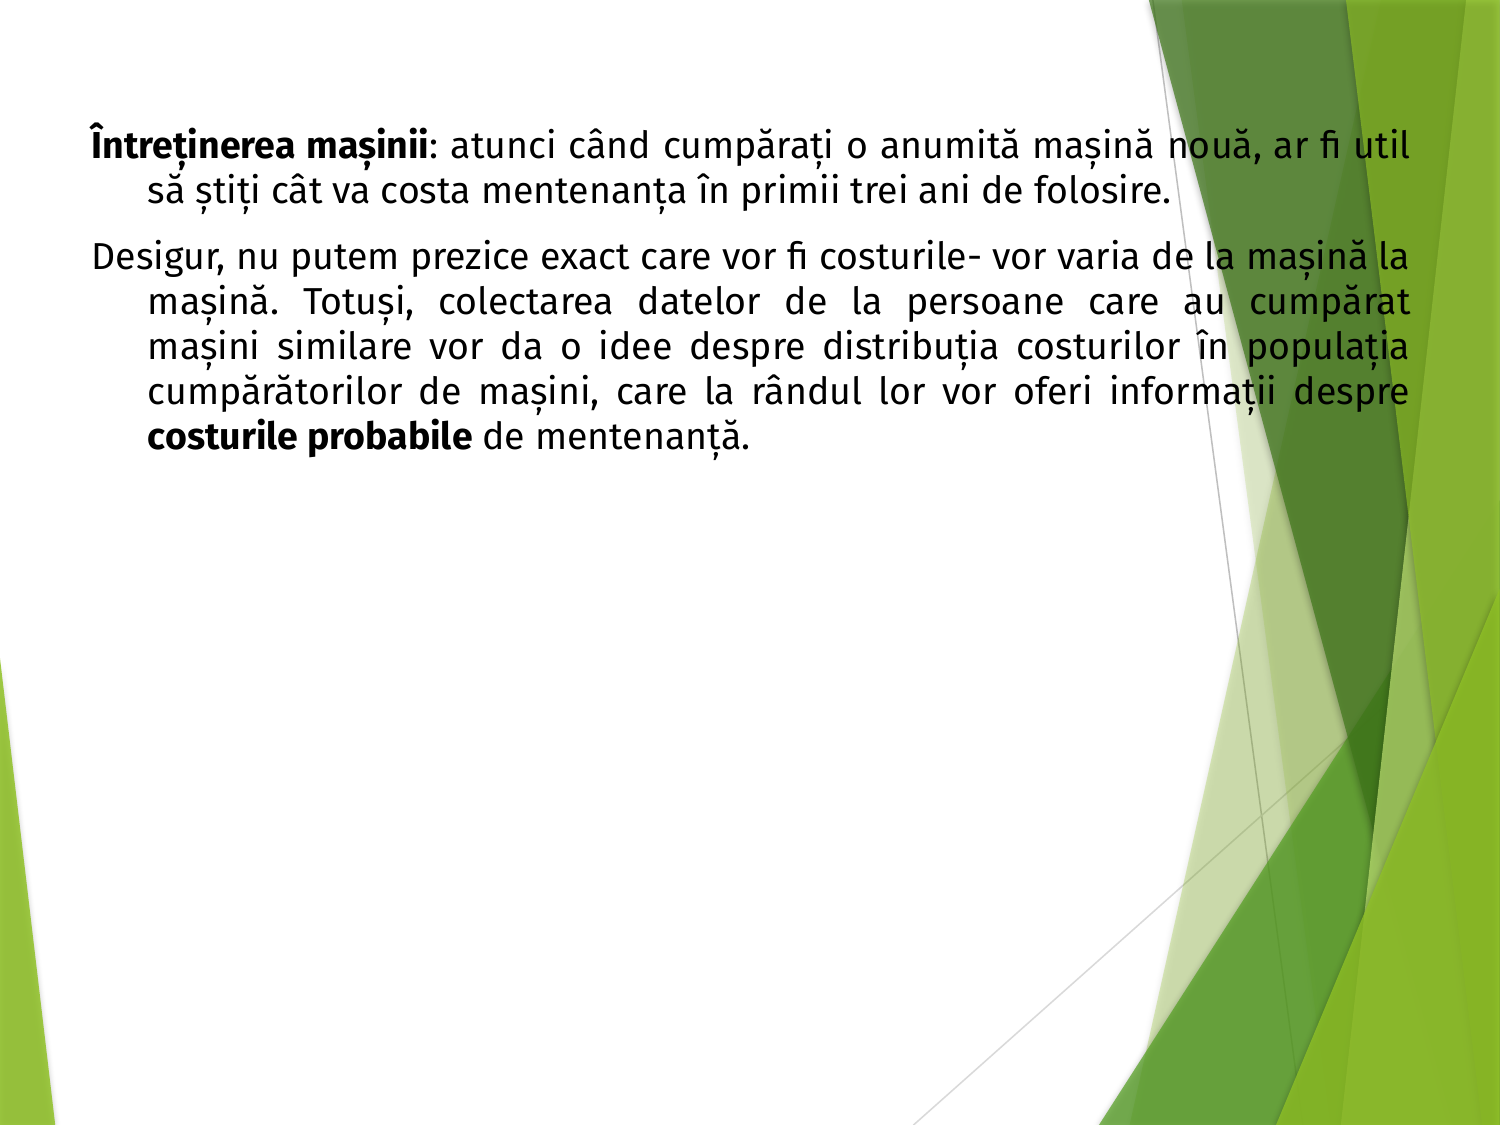

Întreținerea mașinii: atunci când cumpărați o anumită mașină nouă, ar fi util să știți cât va costa mentenanța în primii trei ani de folosire.
Desigur, nu putem prezice exact care vor fi costurile- vor varia de la mașină la mașină. Totuși, colectarea datelor de la persoane care au cumpărat mașini similare vor da o idee despre distribuția costurilor în populația cumpărătorilor de mașini, care la rândul lor vor oferi informații despre costurile probabile de mentenanță.